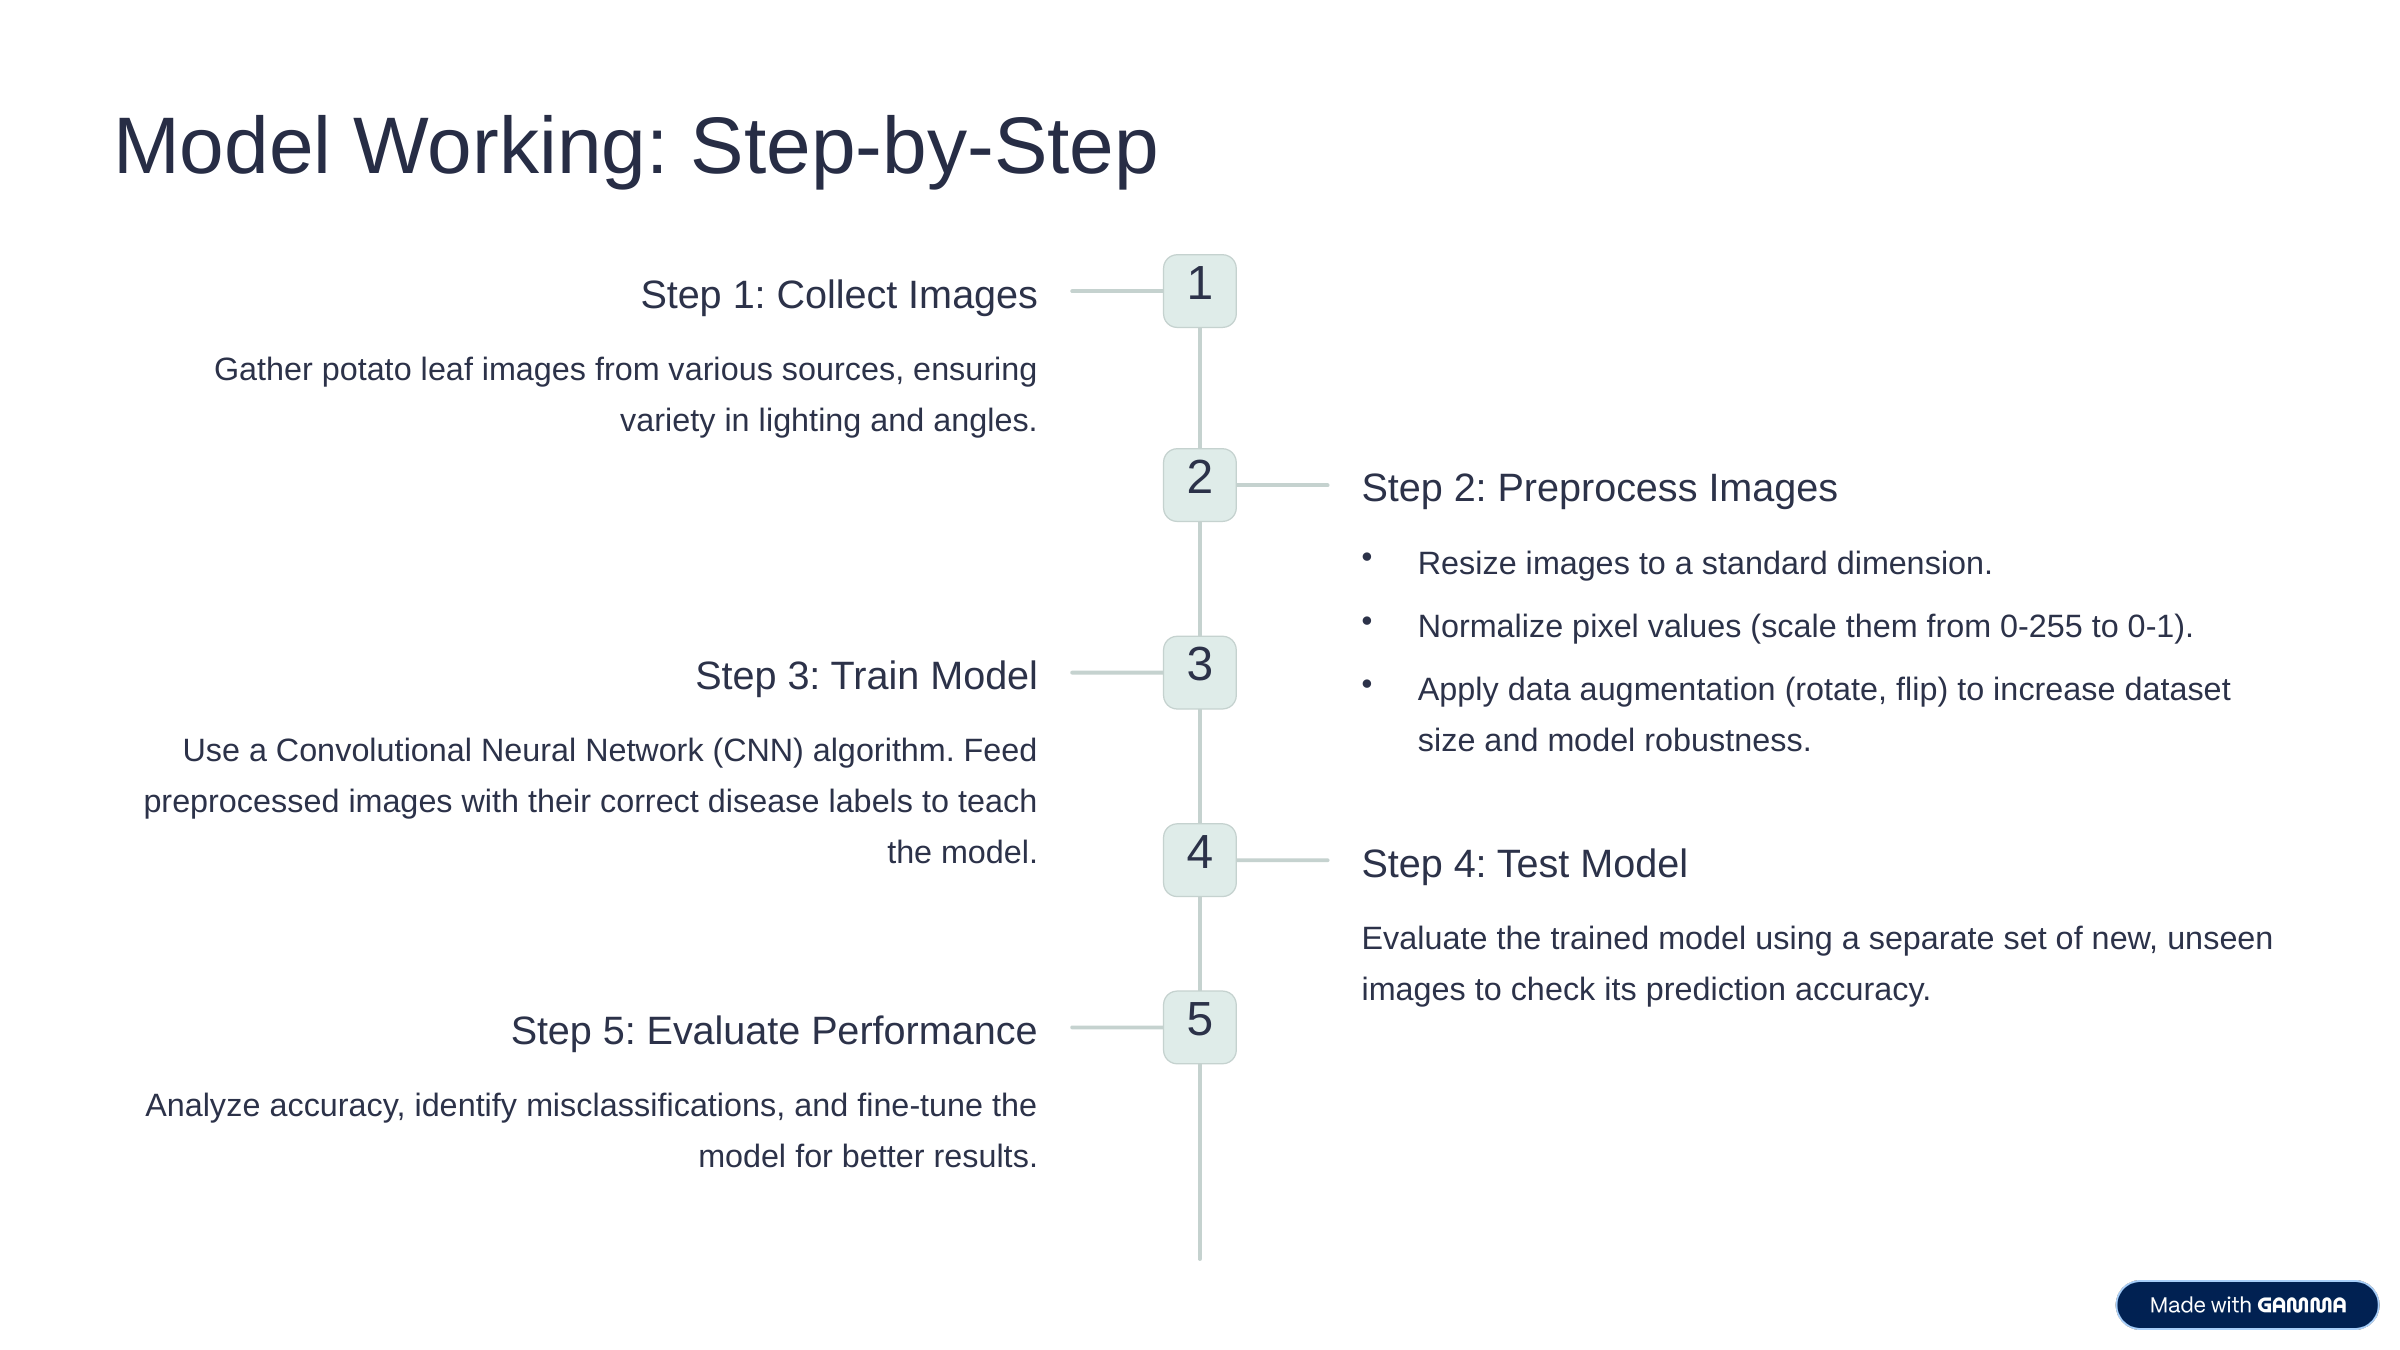

Model Working: Step-by-Step

1
Step 1: Collect Images

Gather potato leaf images from various sources, ensuring variety in lighting and angles.

2
Step 2: Preprocess Images

Resize images to a standard dimension.
Normalize pixel values (scale them from 0-255 to 0-1).

3
Step 3: Train Model
Apply data augmentation (rotate, flip) to increase dataset size and model robustness.

Use a Convolutional Neural Network (CNN) algorithm. Feed preprocessed images with their correct disease labels to teach the model.

4
Step 4: Test Model

Evaluate the trained model using a separate set of new, unseen images to check its prediction accuracy.

5
Step 5: Evaluate Performance

Analyze accuracy, identify misclassifications, and fine-tune the model for better results.